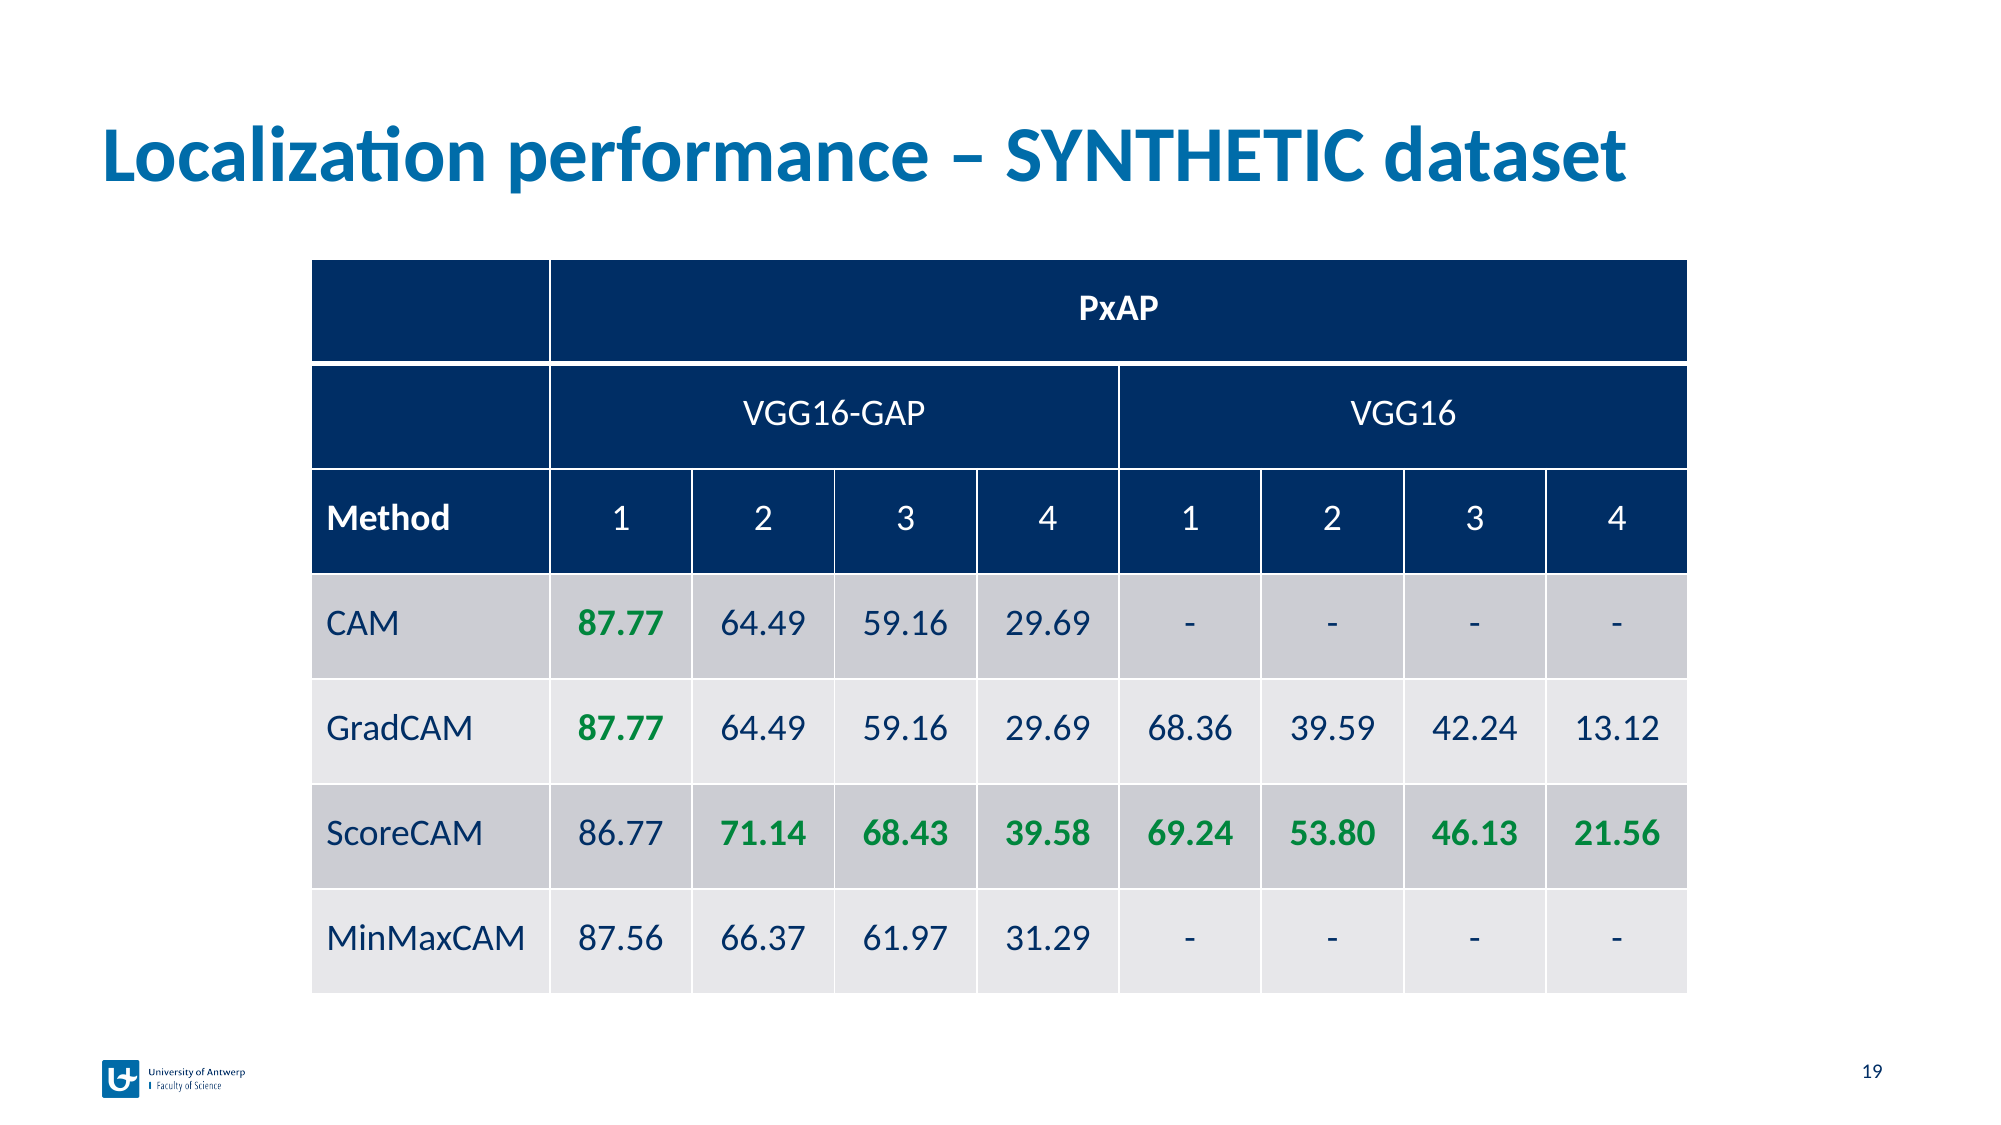

# Localization performance – SYNTHETIC dataset
|  | PxAP |  |  |  |  |  |  |  |
| --- | --- | --- | --- | --- | --- | --- | --- | --- |
|  | VGG16-GAP |  |  |  | VGG16 |  |  |  |
| Method | 1 | 2 | 3 | 4 | 1 | 2 | 3 | 4 |
| CAM | 87.77 | 64.49 | 59.16 | 29.69 | - | - | - | - |
| GradCAM | 87.77 | 64.49 | 59.16 | 29.69 | 68.36 | 39.59 | 42.24 | 13.12 |
| ScoreCAM | 86.77 | 71.14 | 68.43 | 39.58 | 69.24 | 53.80 | 46.13 | 21.56 |
| MinMaxCAM | 87.56 | 66.37 | 61.97 | 31.29 | - | - | - | - |
19